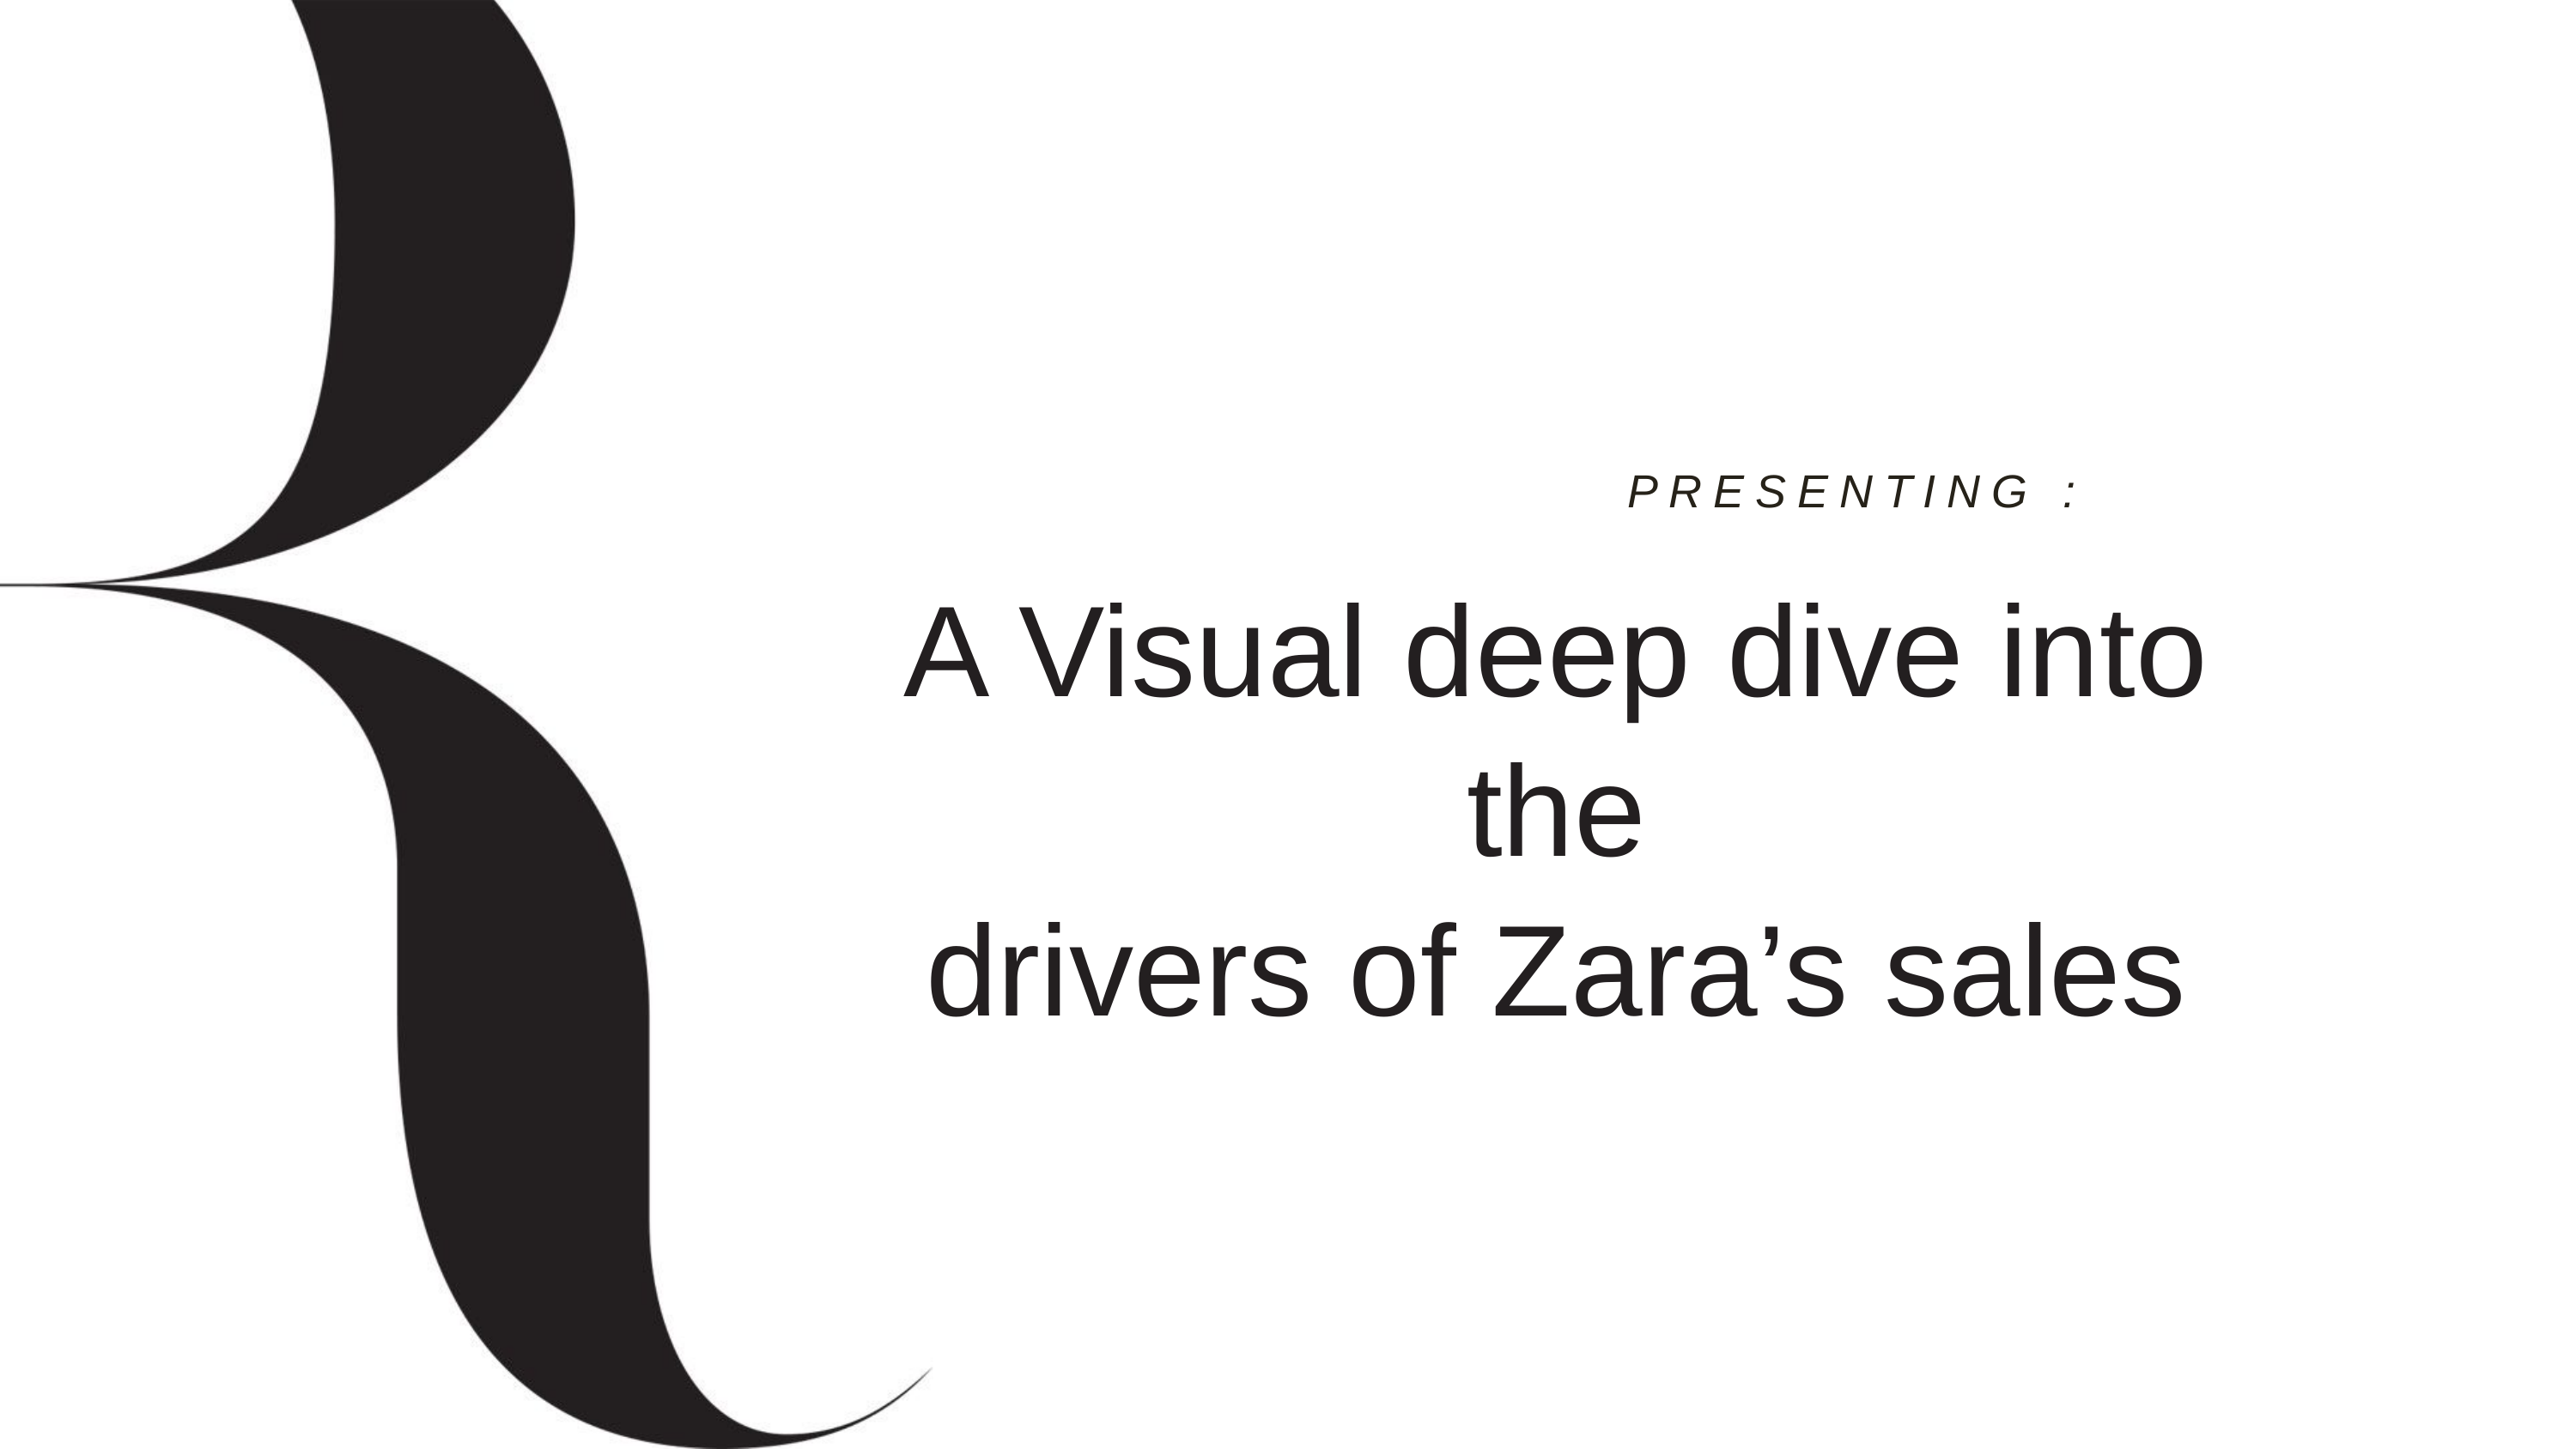

PRESENTING :
A Visual deep dive into the
drivers of Zara’s sales